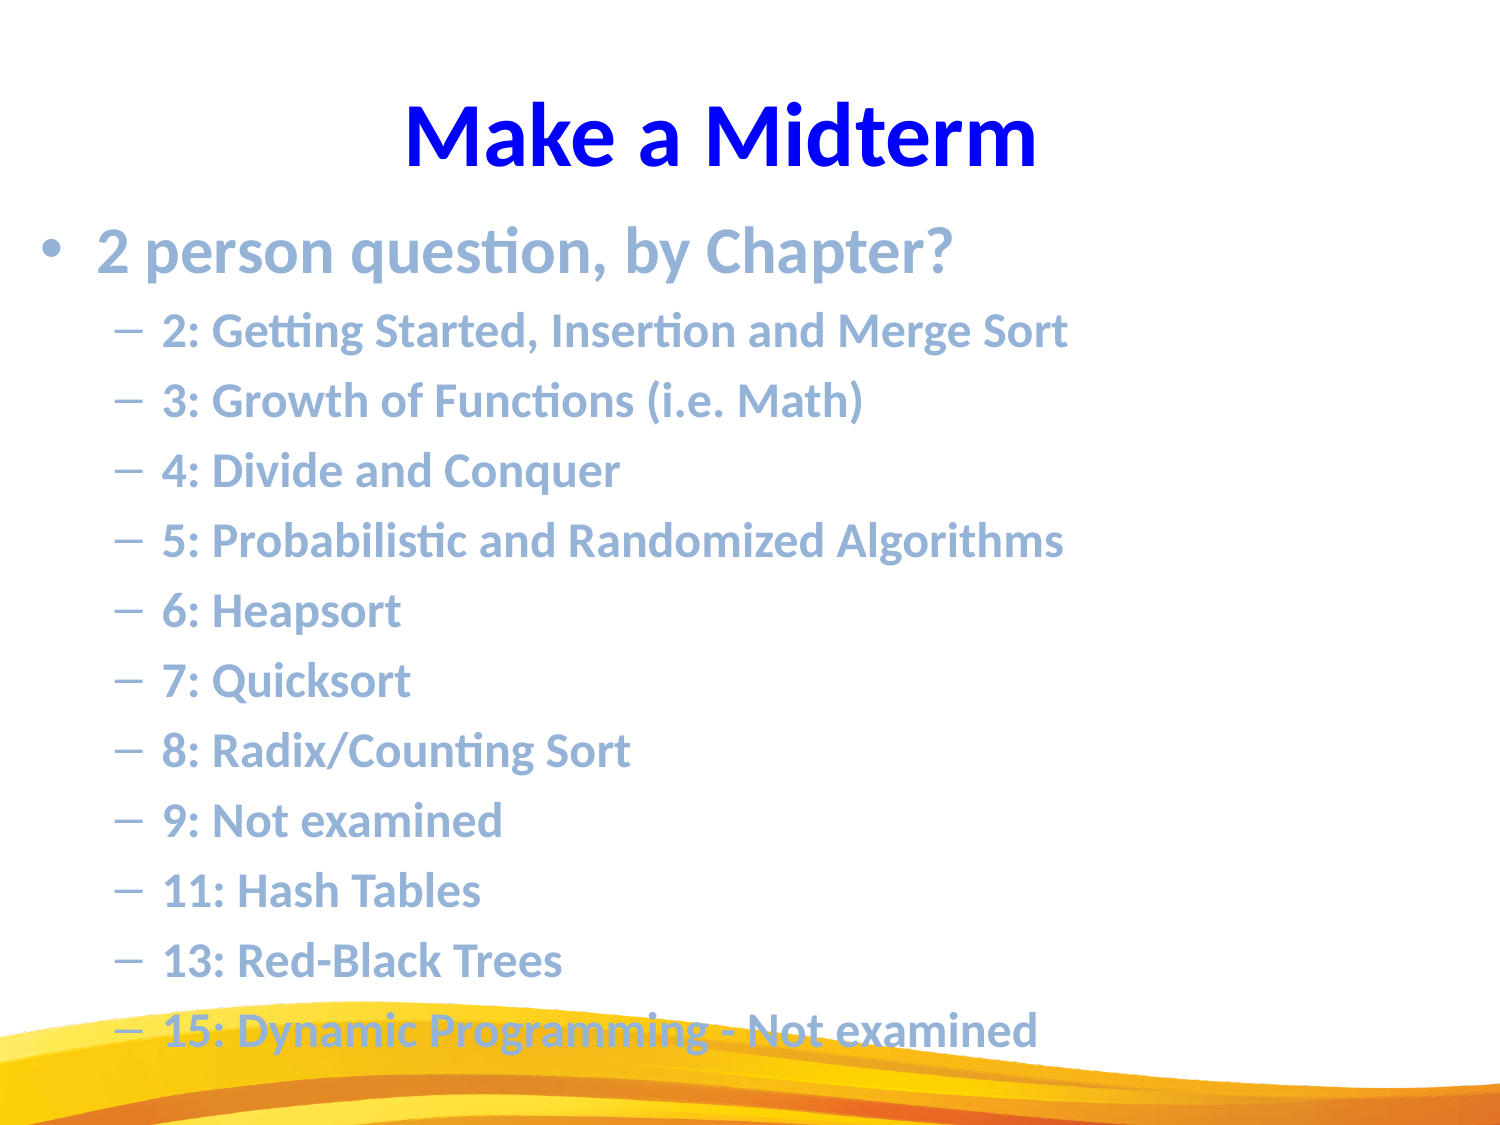

Make a Midterm
2 person question, by Chapter?
2: Getting Started, Insertion and Merge Sort
3: Growth of Functions (i.e. Math)
4: Divide and Conquer
5: Probabilistic and Randomized Algorithms
6: Heapsort
7: Quicksort
8: Radix/Counting Sort
9: Not examined
11: Hash Tables
13: Red-Black Trees
15: Dynamic Programming - Not examined

21